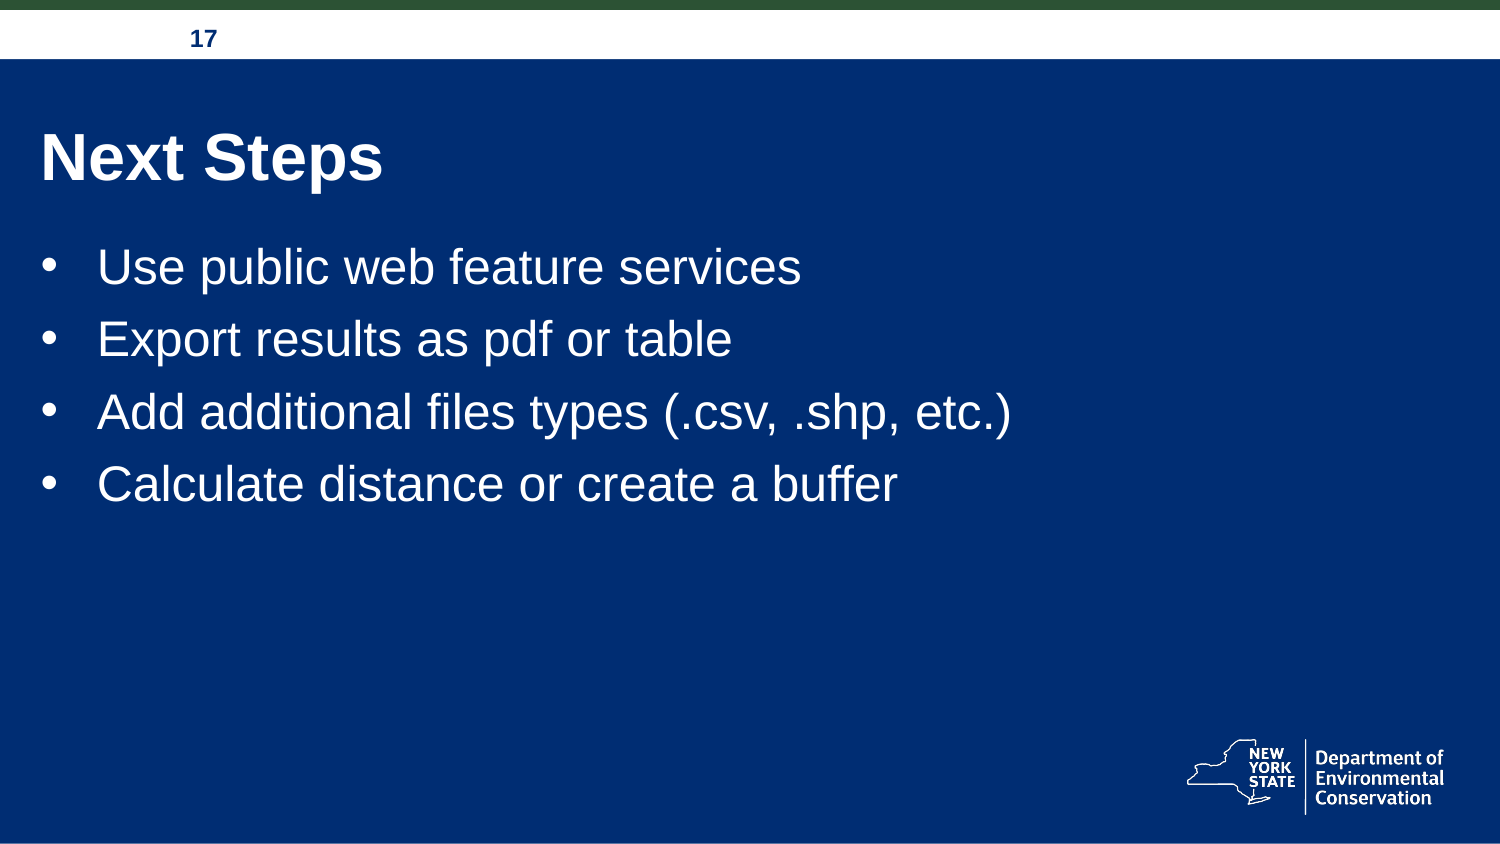

# Next Steps
Use public web feature services
Export results as pdf or table
Add additional files types (.csv, .shp, etc.)
Calculate distance or create a buffer